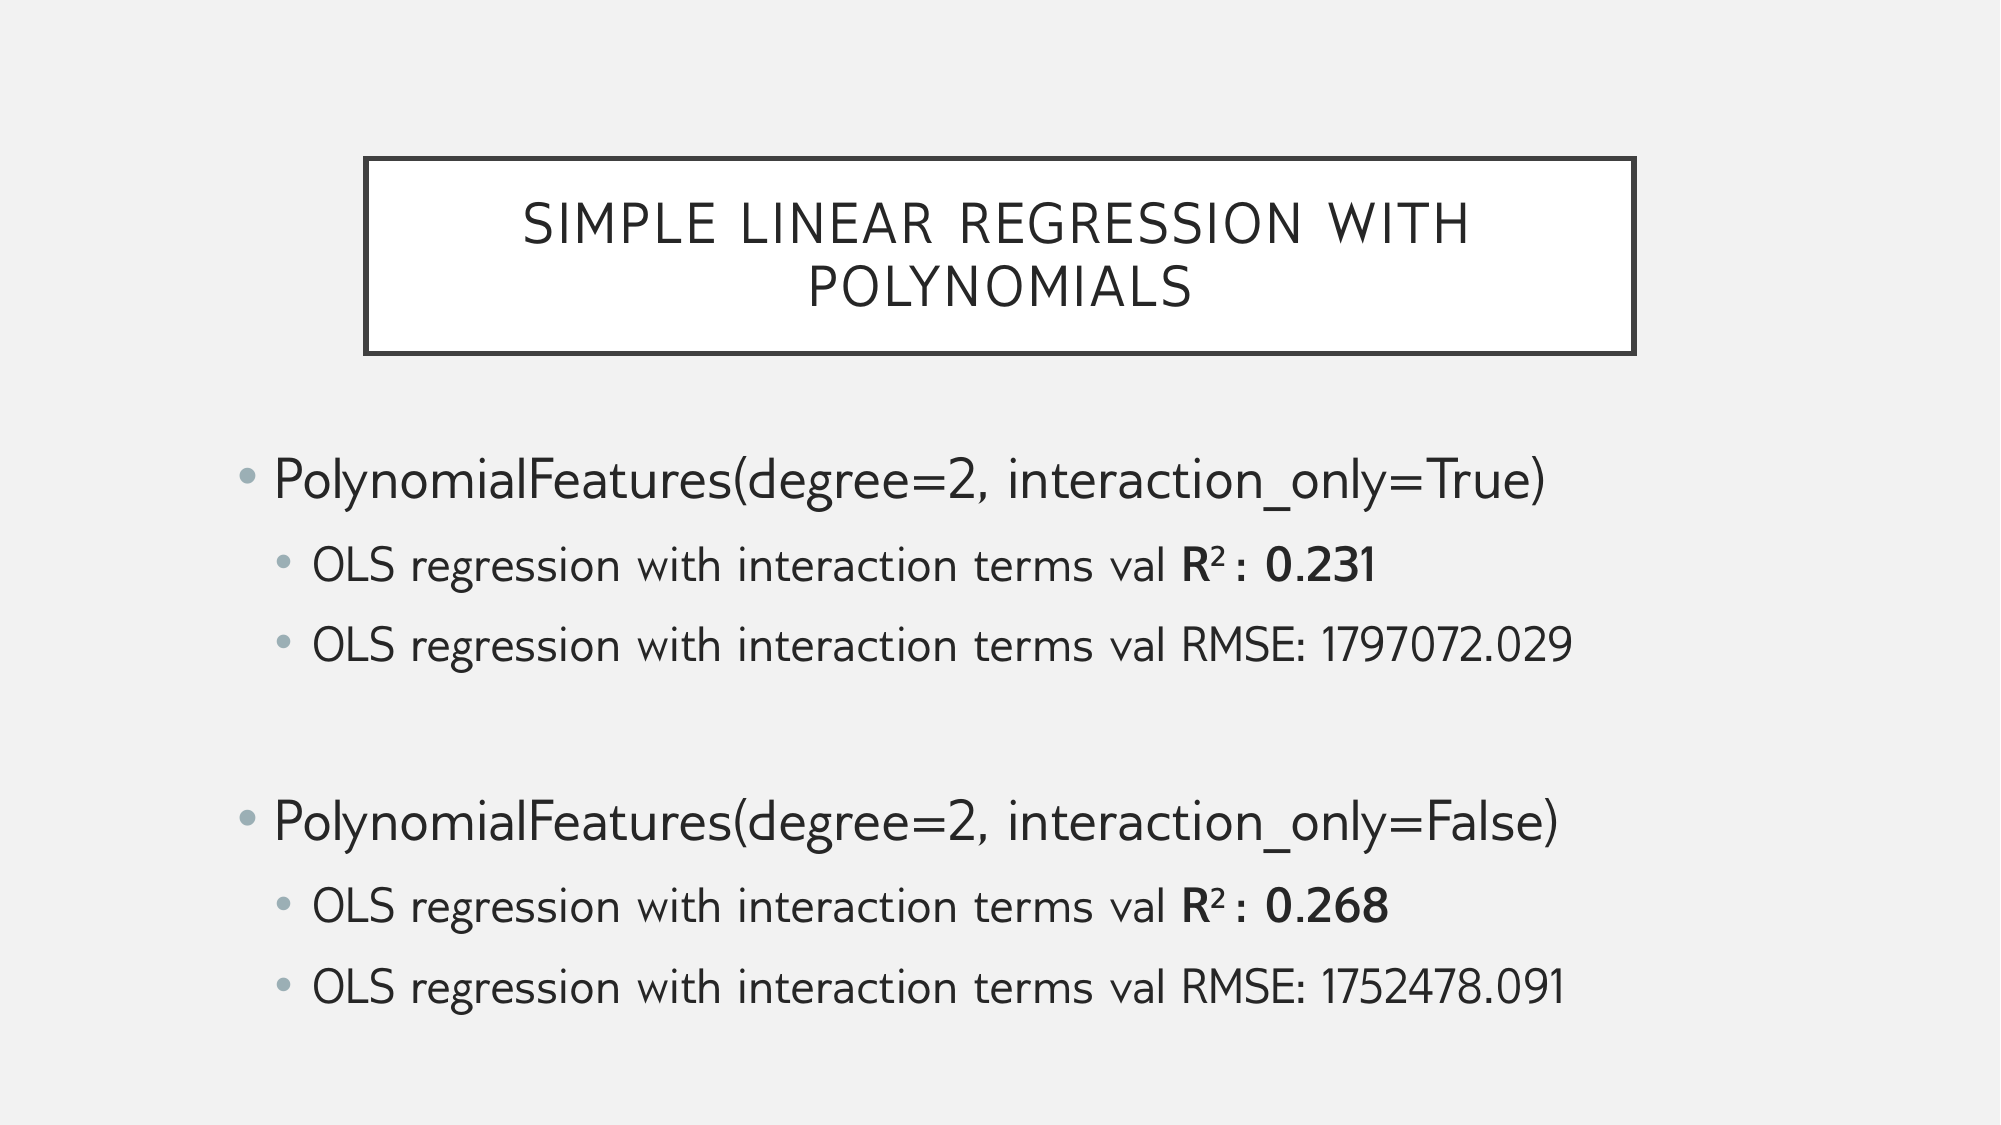

# Simple linear regression with polynomials
PolynomialFeatures(degree=2, interaction_only=True)
OLS regression with interaction terms val R2 : 0.231
OLS regression with interaction terms val RMSE: 1797072.029

PolynomialFeatures(degree=2, interaction_only=False)
OLS regression with interaction terms val R2 : 0.268
OLS regression with interaction terms val RMSE: 1752478.091